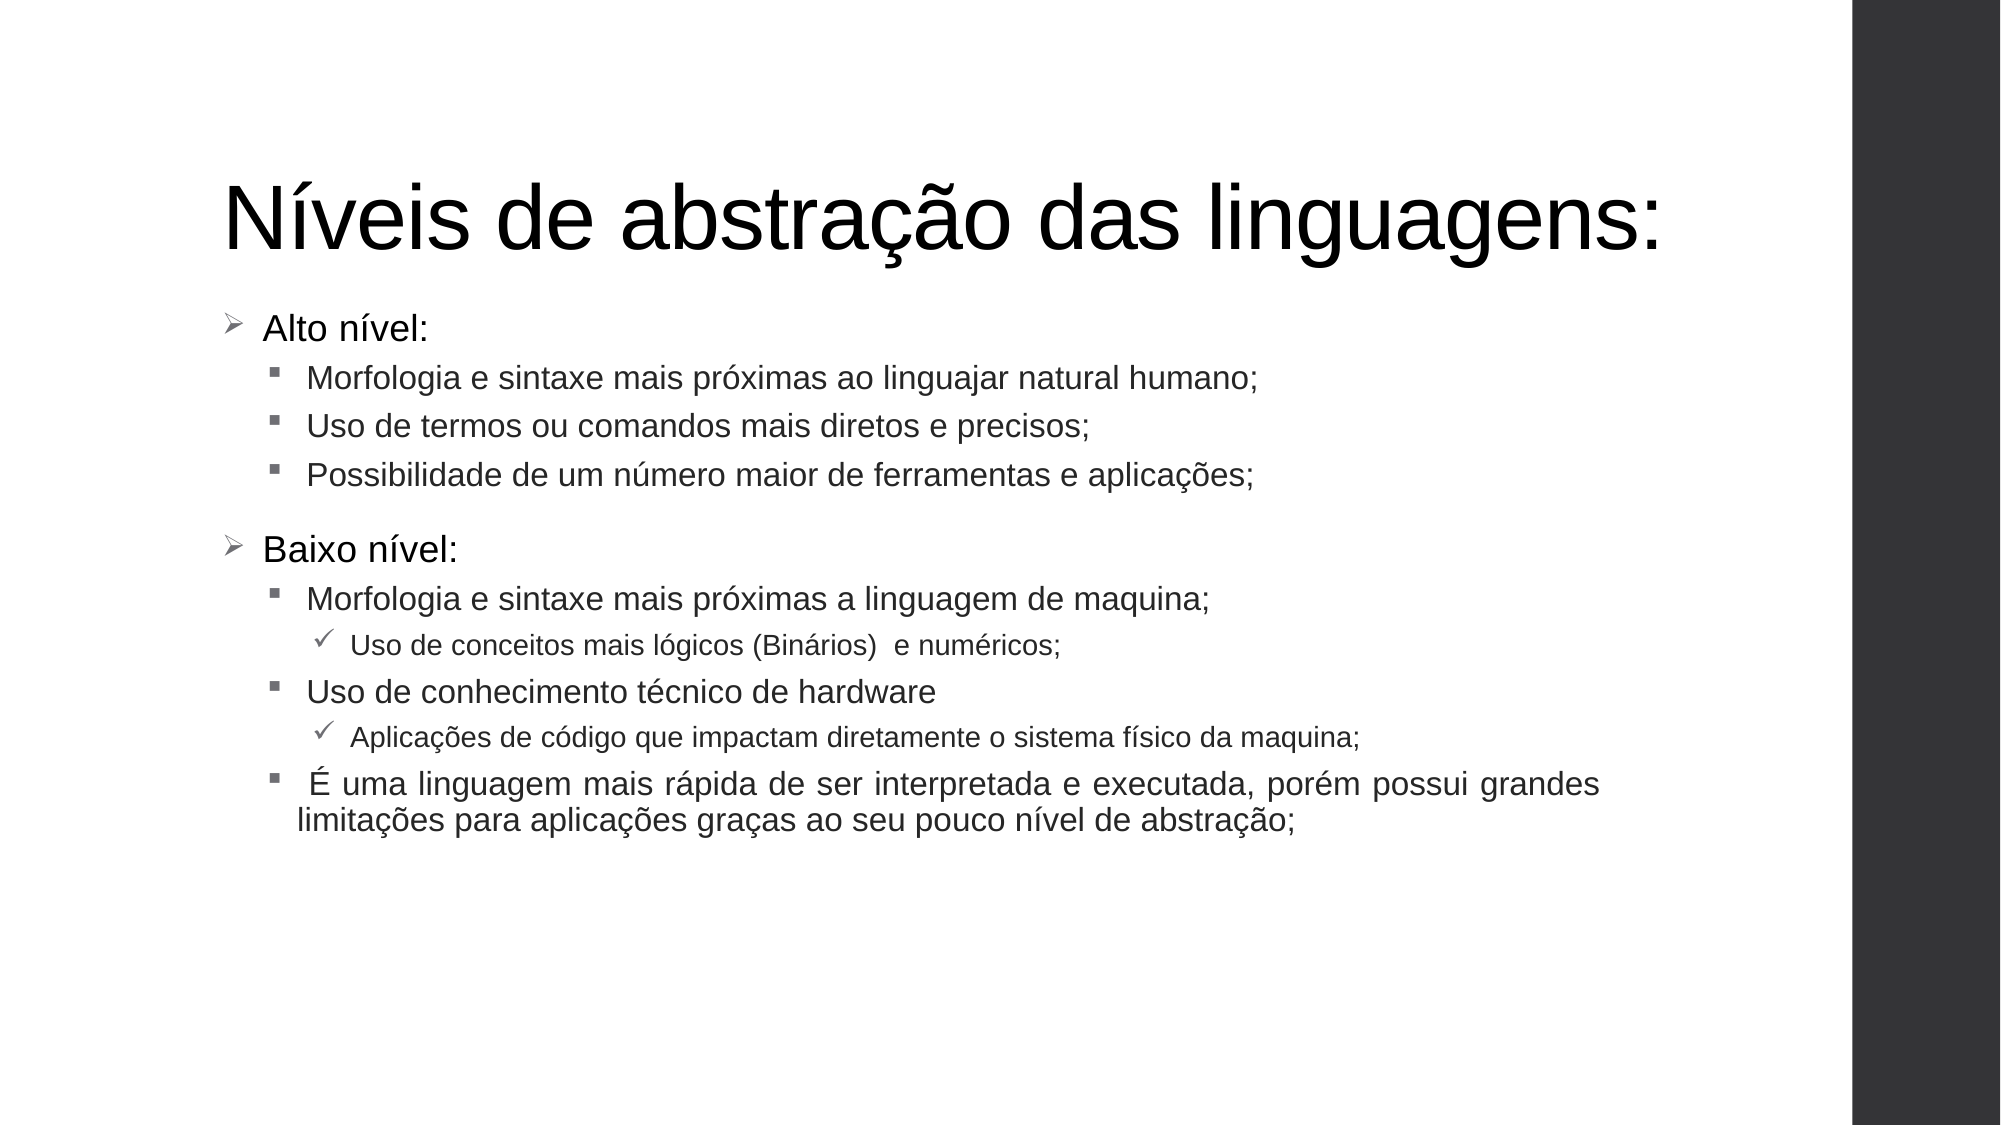

# Níveis de abstração das linguagens:
 Alto nível:
 Morfologia e sintaxe mais próximas ao linguajar natural humano;
 Uso de termos ou comandos mais diretos e precisos;
 Possibilidade de um número maior de ferramentas e aplicações;
 Baixo nível:
 Morfologia e sintaxe mais próximas a linguagem de maquina;
 Uso de conceitos mais lógicos (Binários)  e numéricos;
 Uso de conhecimento técnico de hardware
 Aplicações de código que impactam diretamente o sistema físico da maquina;
 É uma linguagem mais rápida de ser interpretada e executada, porém possui grandes limitações para aplicações graças ao seu pouco nível de abstração;